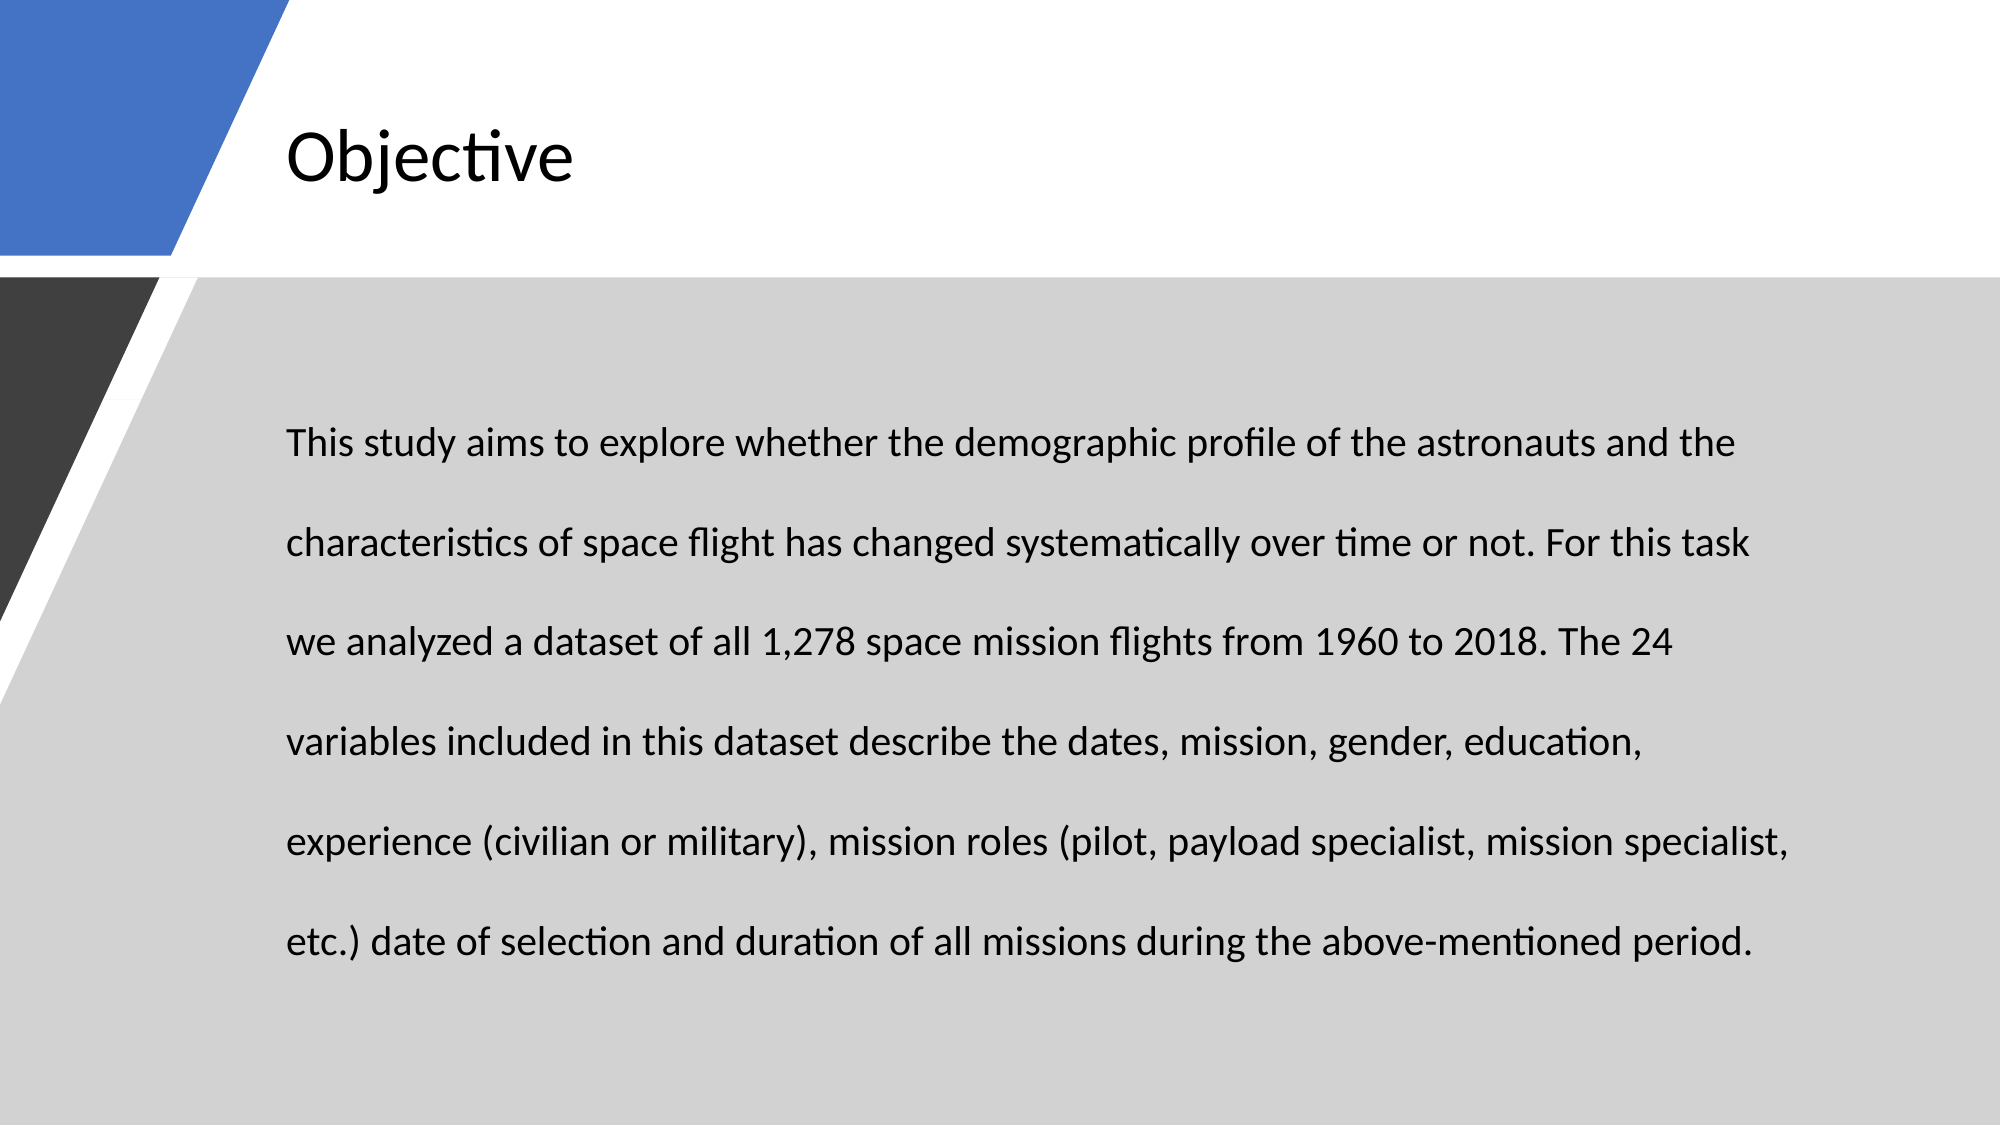

# Objective

This study aims to explore whether the demographic profile of the astronauts and the characteristics of space flight has changed systematically over time or not. For this task we analyzed a dataset of all 1,278 space mission flights from 1960 to 2018. The 24 variables included in this dataset describe the dates, mission, gender, education, experience (civilian or military), mission roles (pilot, payload specialist, mission specialist, etc.) date of selection and duration of all missions during the above-mentioned period.